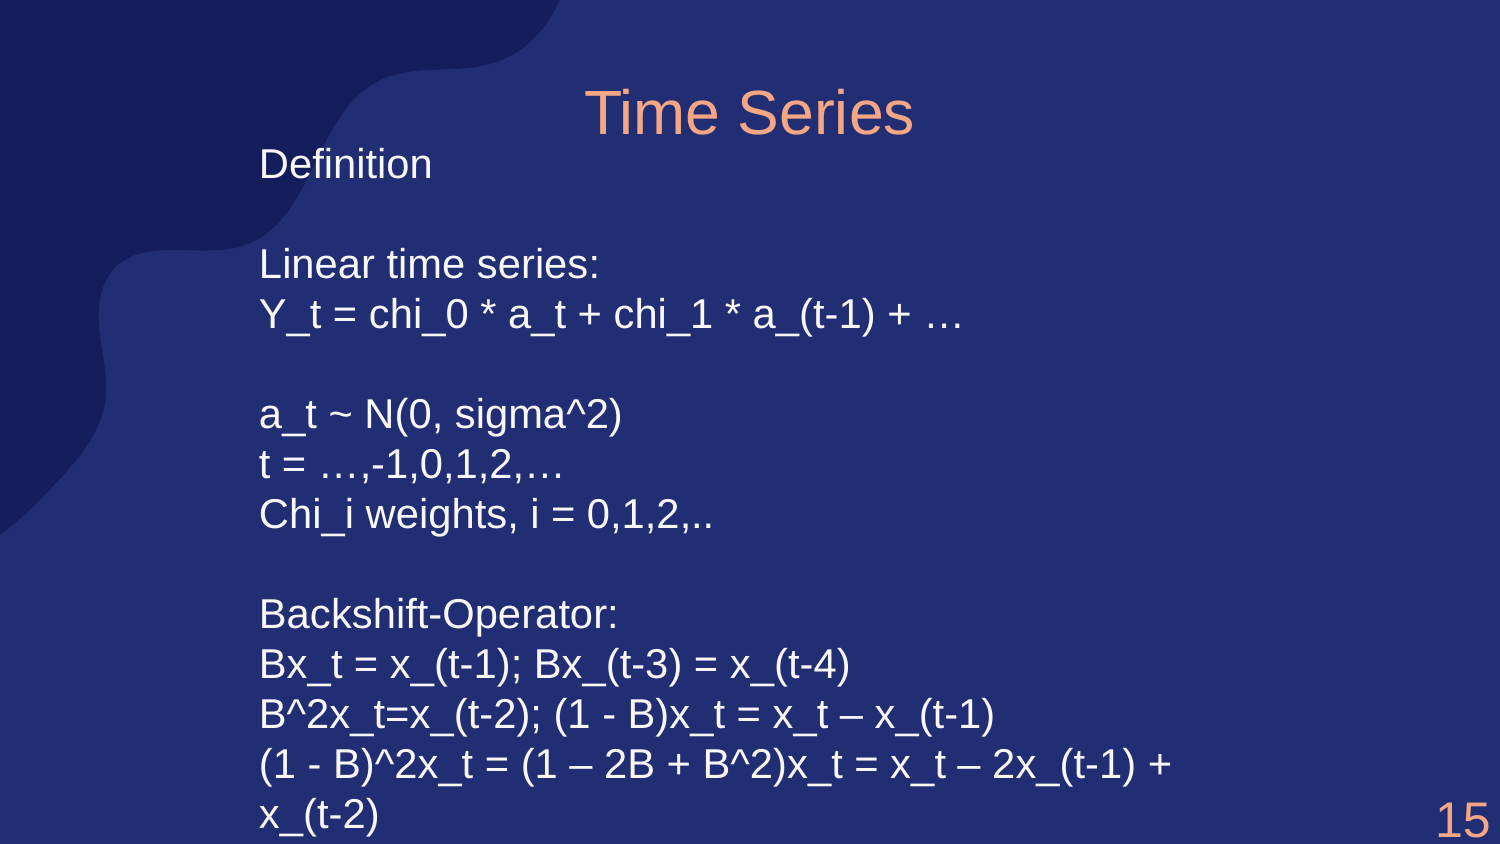

# Time Series
Definition

Linear time series:
Y_t = chi_0 * a_t + chi_1 * a_(t-1) + …

a_t ~ N(0, sigma^2)
t = …,-1,0,1,2,…
Chi_i weights, i = 0,1,2,..

Backshift-Operator:
Bx_t = x_(t-1); Bx_(t-3) = x_(t-4)
B^2x_t=x_(t-2); (1 - B)x_t = x_t – x_(t-1)
(1 - B)^2x_t = (1 – 2B + B^2)x_t = x_t – 2x_(t-1) + x_(t-2)
15